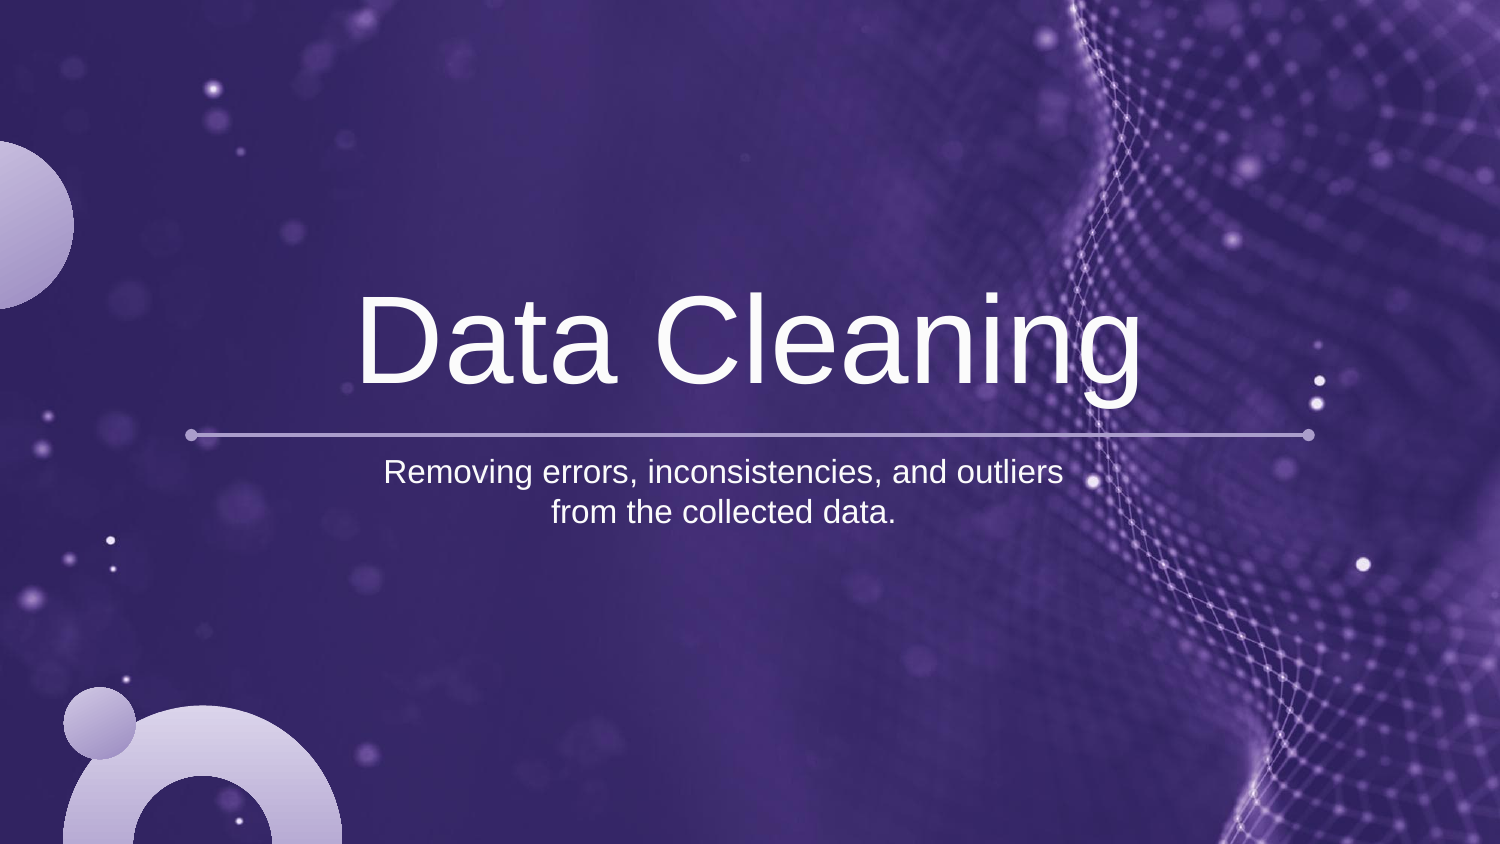

Data Cleaning
Removing errors, inconsistencies, and outliers from the collected data.